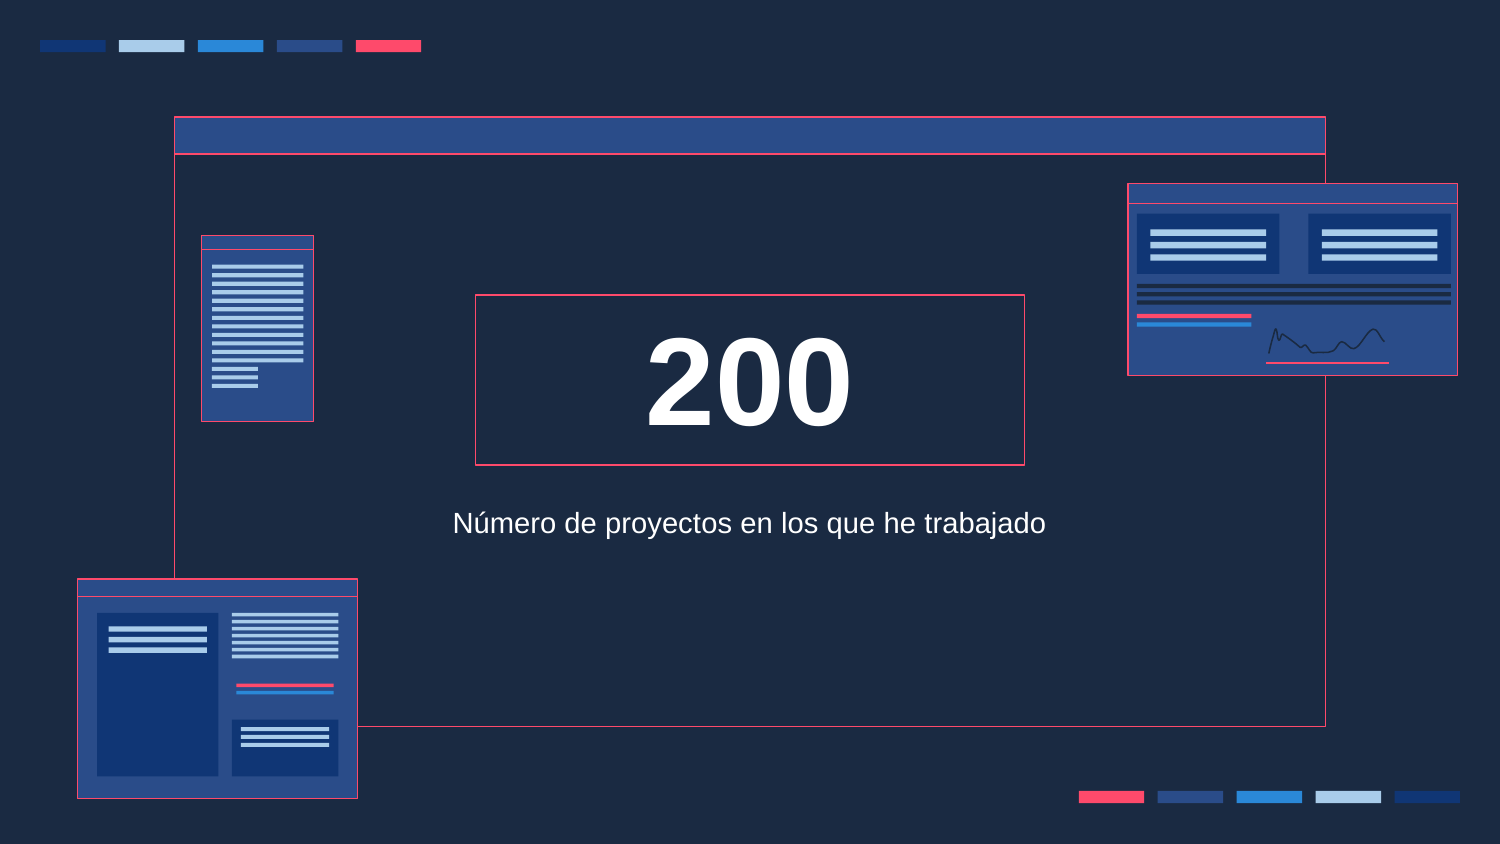

# 200
Número de proyectos en los que he trabajado